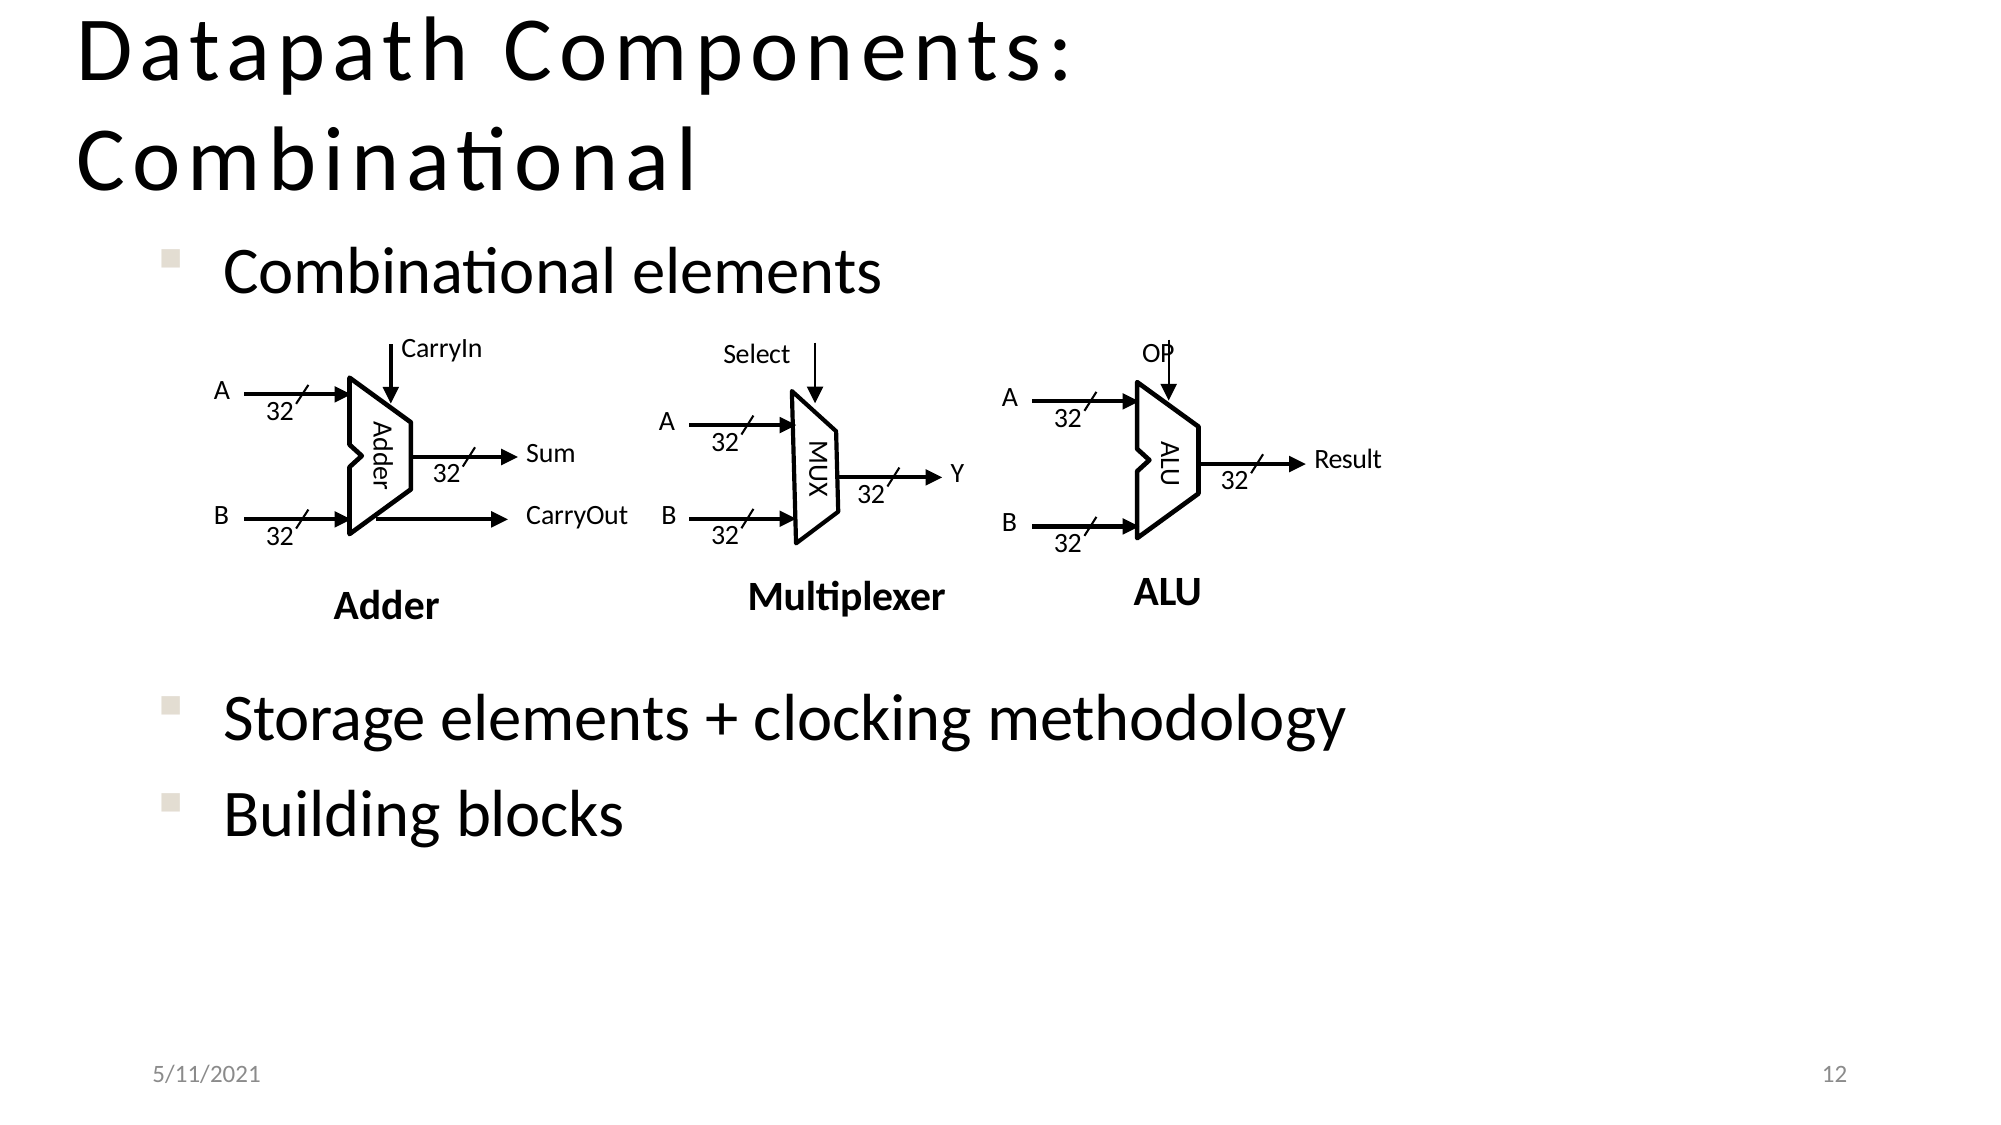

# Datapath Components: Combinational
Combinational elements
OP
CarryIn
Select

A
A

32

32
A

Adder
32
Sum
MUX
Result
ALU

Y
32

32

32
CarryOut	B
B
B

32
32

32
ALU
Multiplexer
Adder
Storage elements + clocking methodology
Building blocks
5/11/2021
12